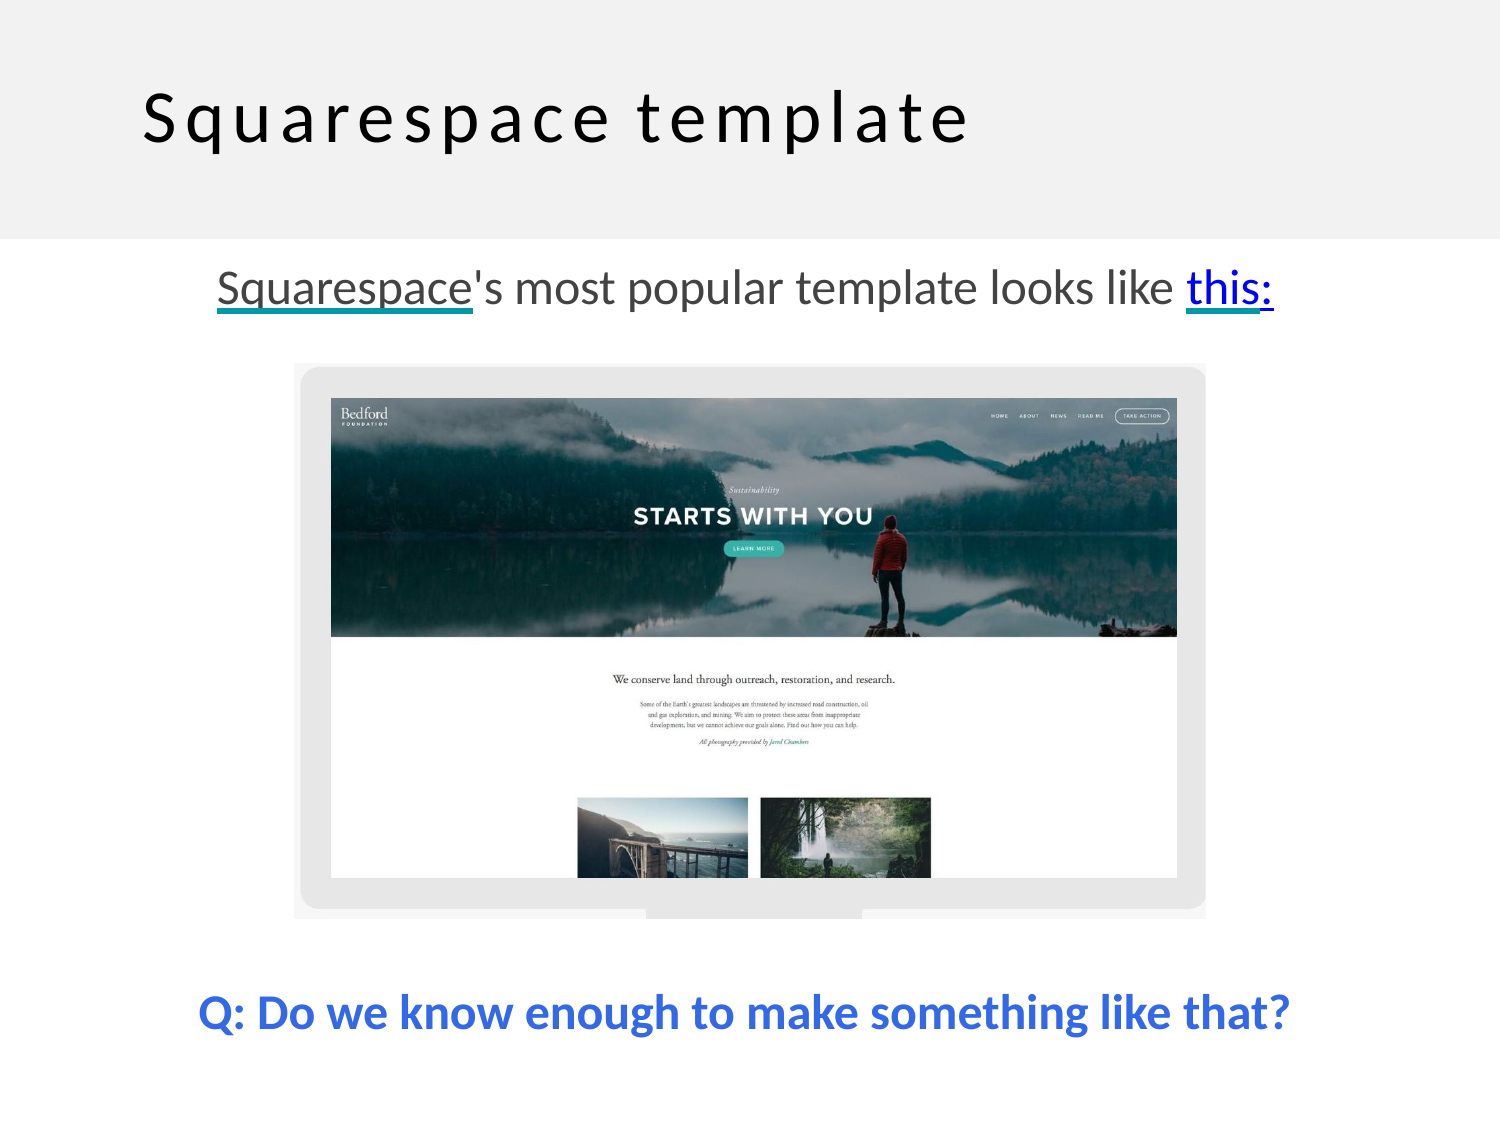

# Squarespace template
Squarespace's most popular template looks like this:

Q: Do we know enough to make something like that?